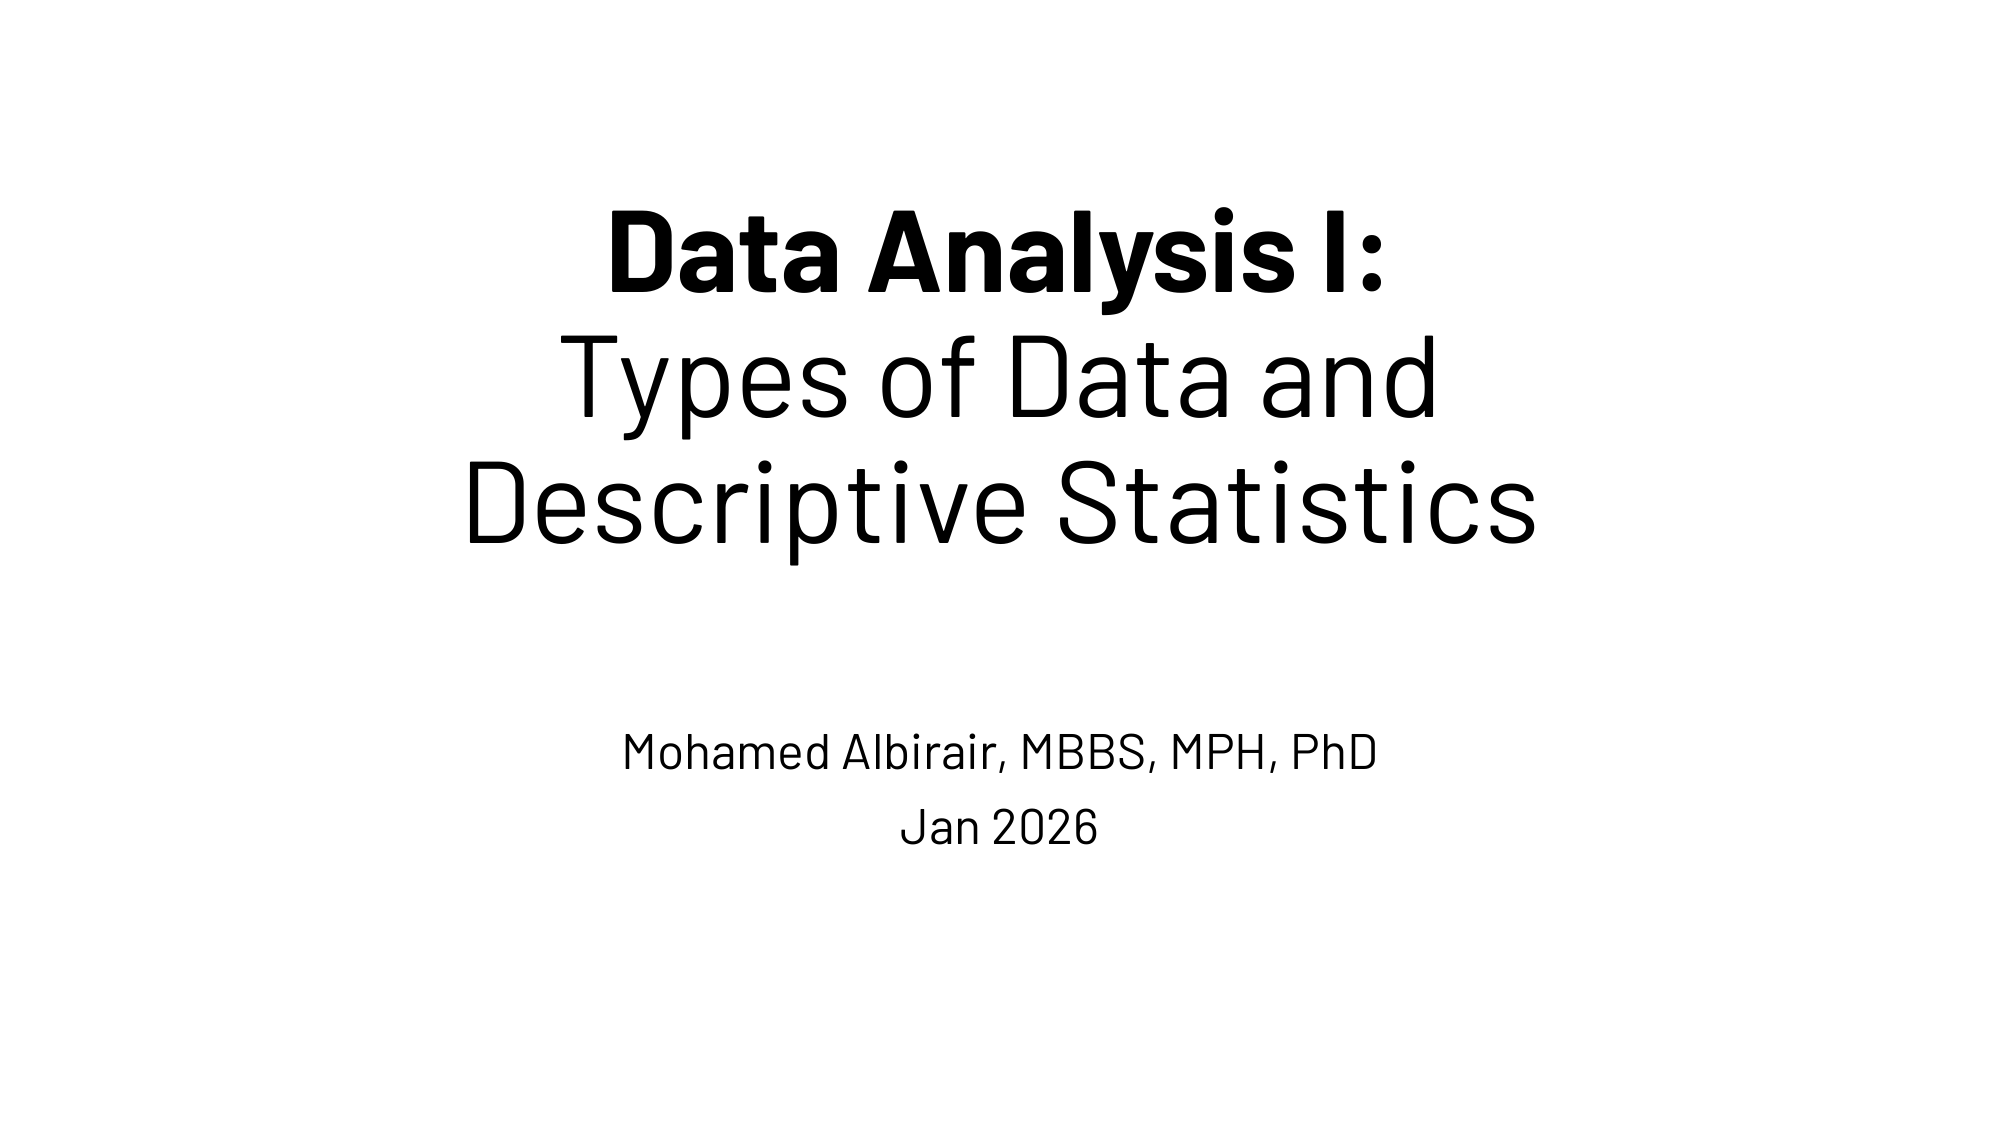

# Data Analysis I: Types of Data and Descriptive Statistics
Mohamed Albirair, MBBS, MPH, PhD
Jan 2026